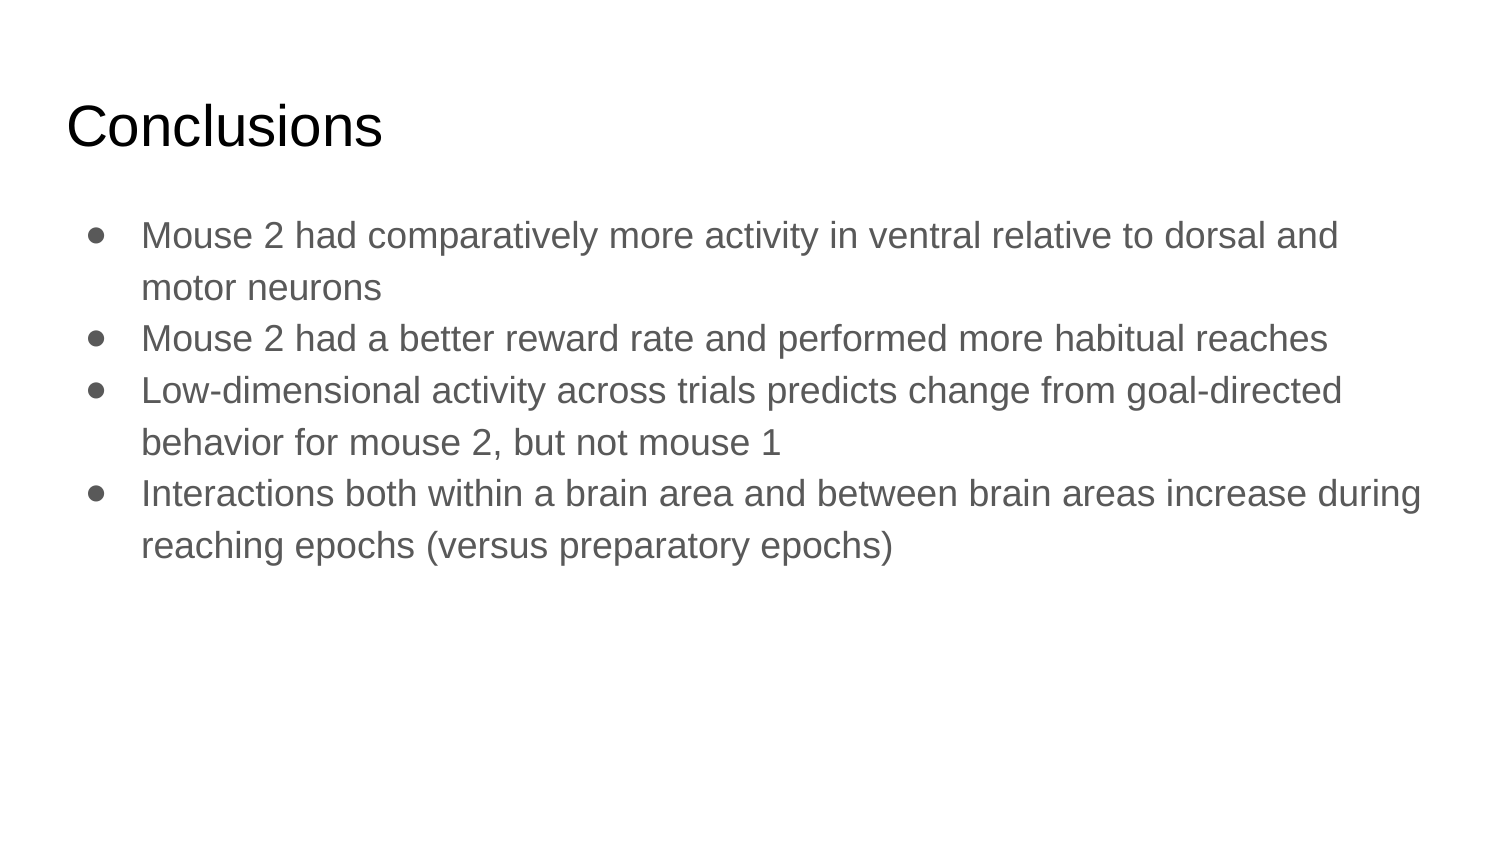

# Conclusions
Mouse 2 had comparatively more activity in ventral relative to dorsal and motor neurons
Mouse 2 had a better reward rate and performed more habitual reaches
Low-dimensional activity across trials predicts change from goal-directed behavior for mouse 2, but not mouse 1
Interactions both within a brain area and between brain areas increase during reaching epochs (versus preparatory epochs)